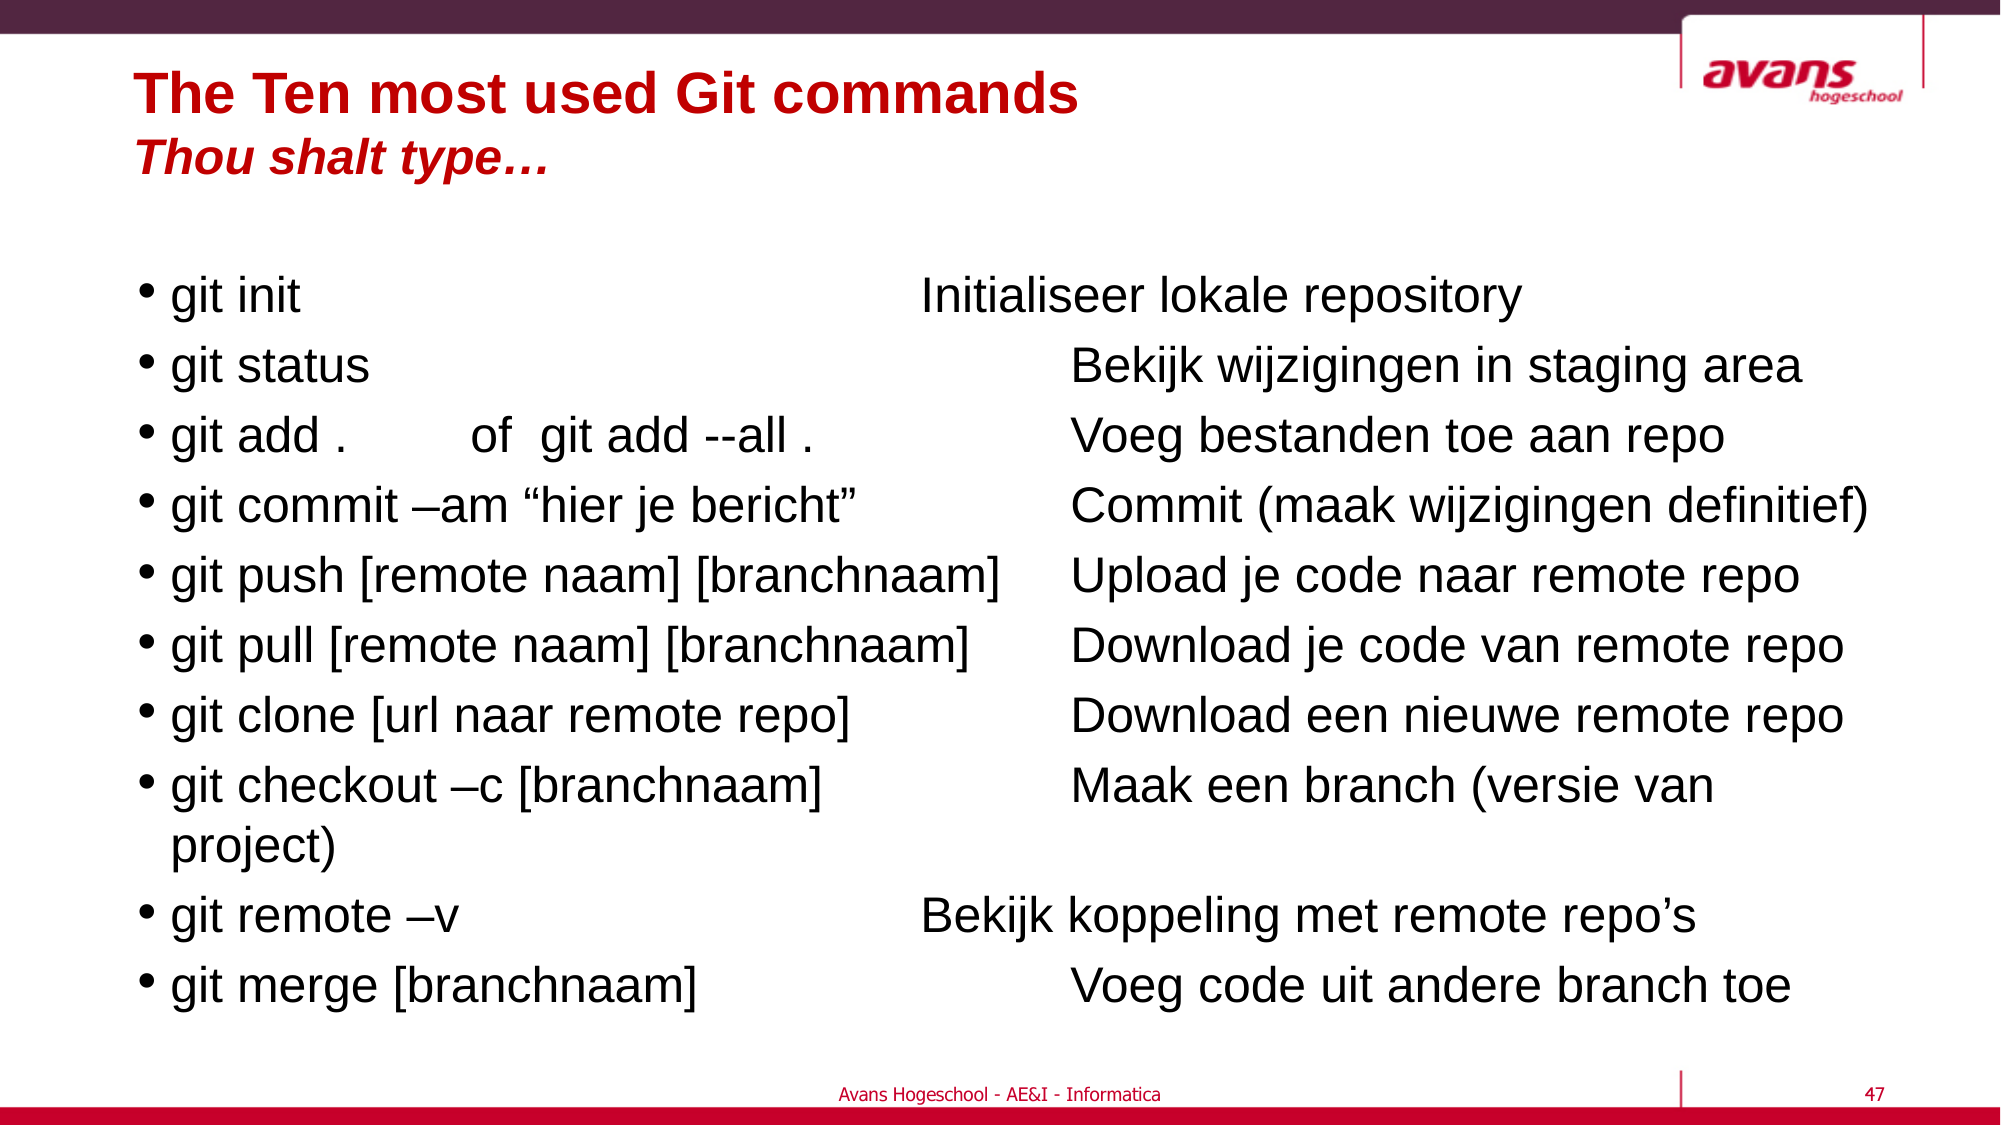

# The Ten most used Git commands Thou shalt type…
git init					Initialiseer lokale repository
git status					Bekijk wijzigingen in staging area
git add .	of  git add --all .		Voeg bestanden toe aan repo
git commit –am “hier je bericht”		Commit (maak wijzigingen definitief)
git push [remote naam] [branchnaam]	Upload je code naar remote repo
git pull [remote naam] [branchnaam]	Download je code van remote repo
git clone [url naar remote repo]		Download een nieuwe remote repo
git checkout –c [branchnaam]		Maak een branch (versie van project)
git remote –v				Bekijk koppeling met remote repo’s
git merge [branchnaam]			Voeg code uit andere branch toe
Avans Hogeschool - AE&I - Informatica
47